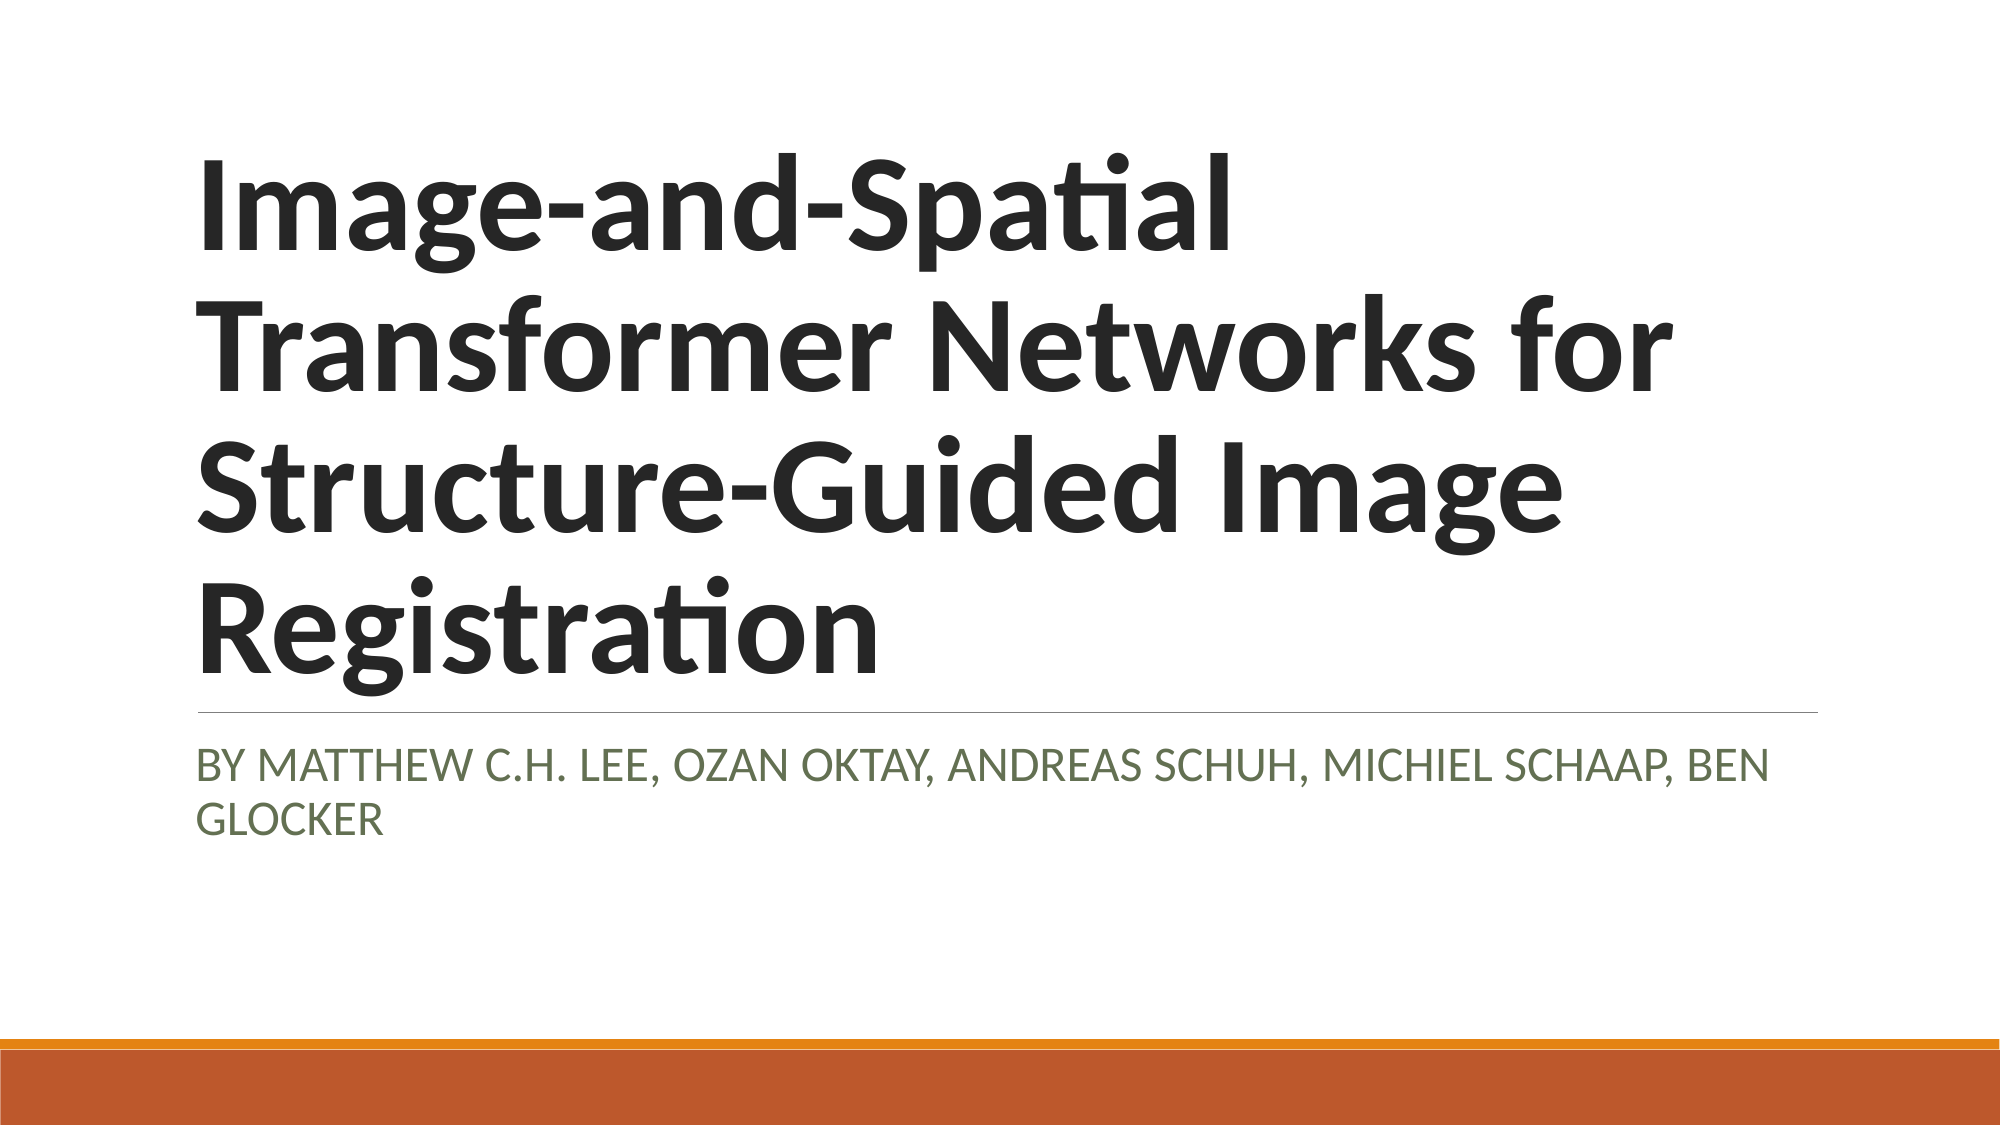

# Image-and-Spatial Transformer Networks for Structure-Guided Image Registration
BY MATTHEW C.H. LEE, OZAN OKTAY, ANDREAS SCHUH, MICHIEL SCHAAP, BEN GLOCKER